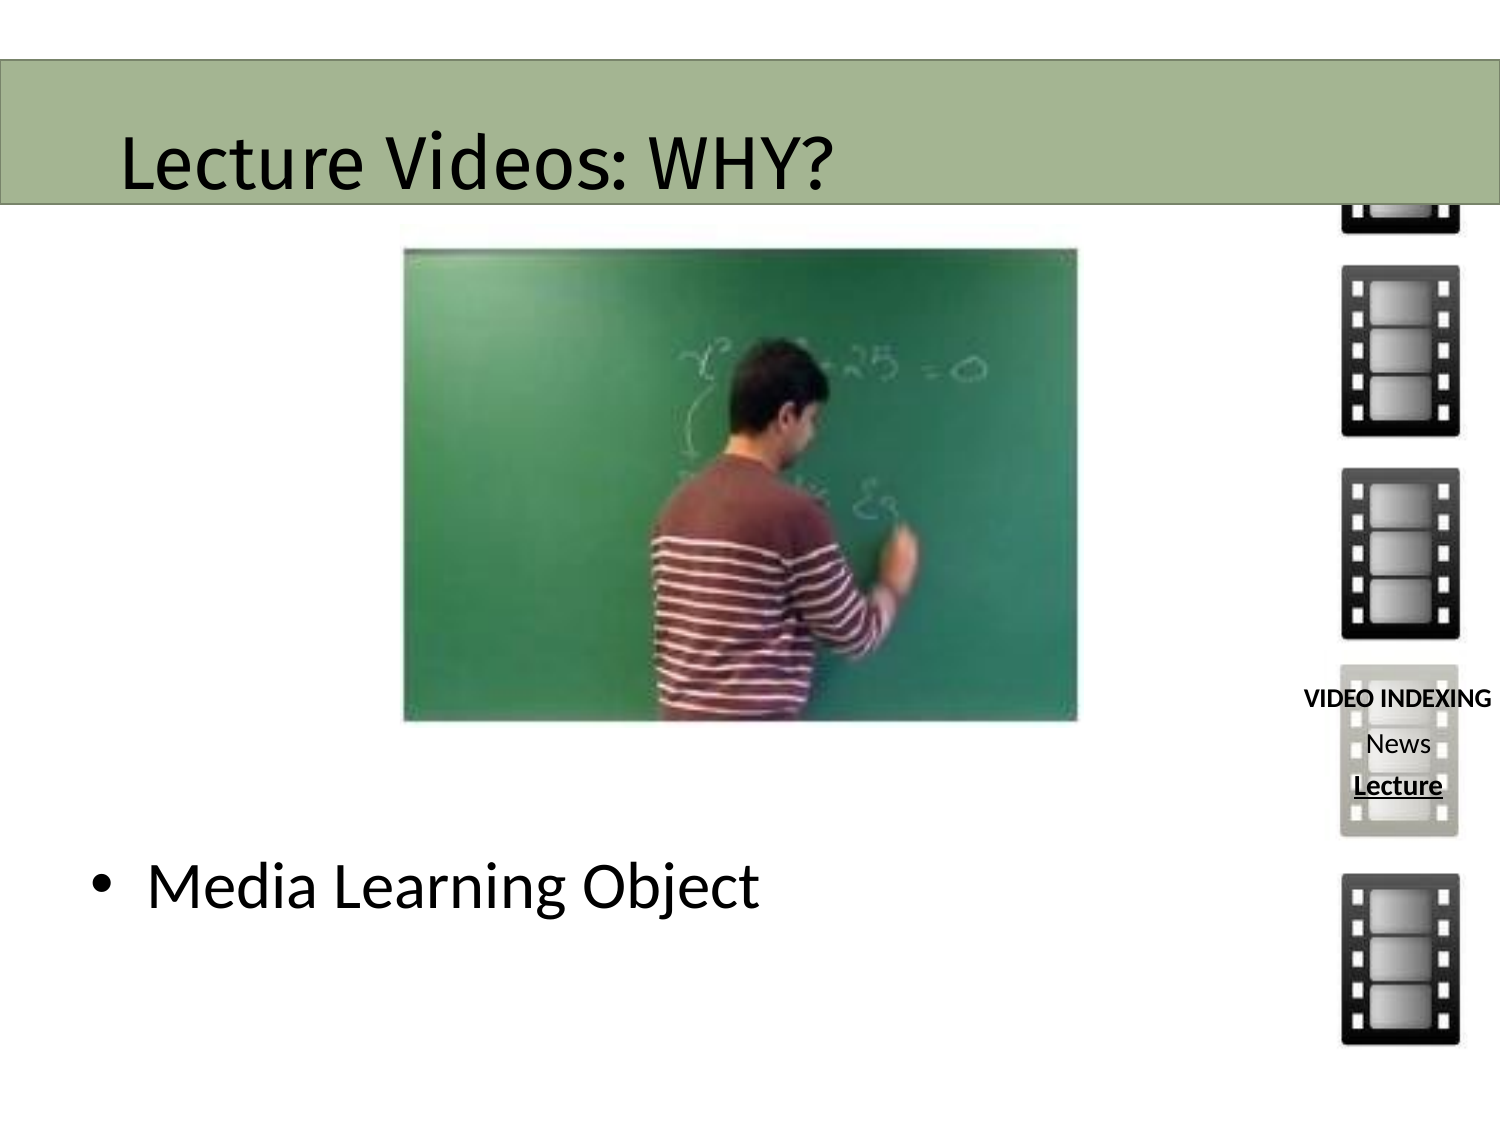

Lecture Videos: WHY?
#

VIDEO INDEXING
News
Lecture
Media Learning Object